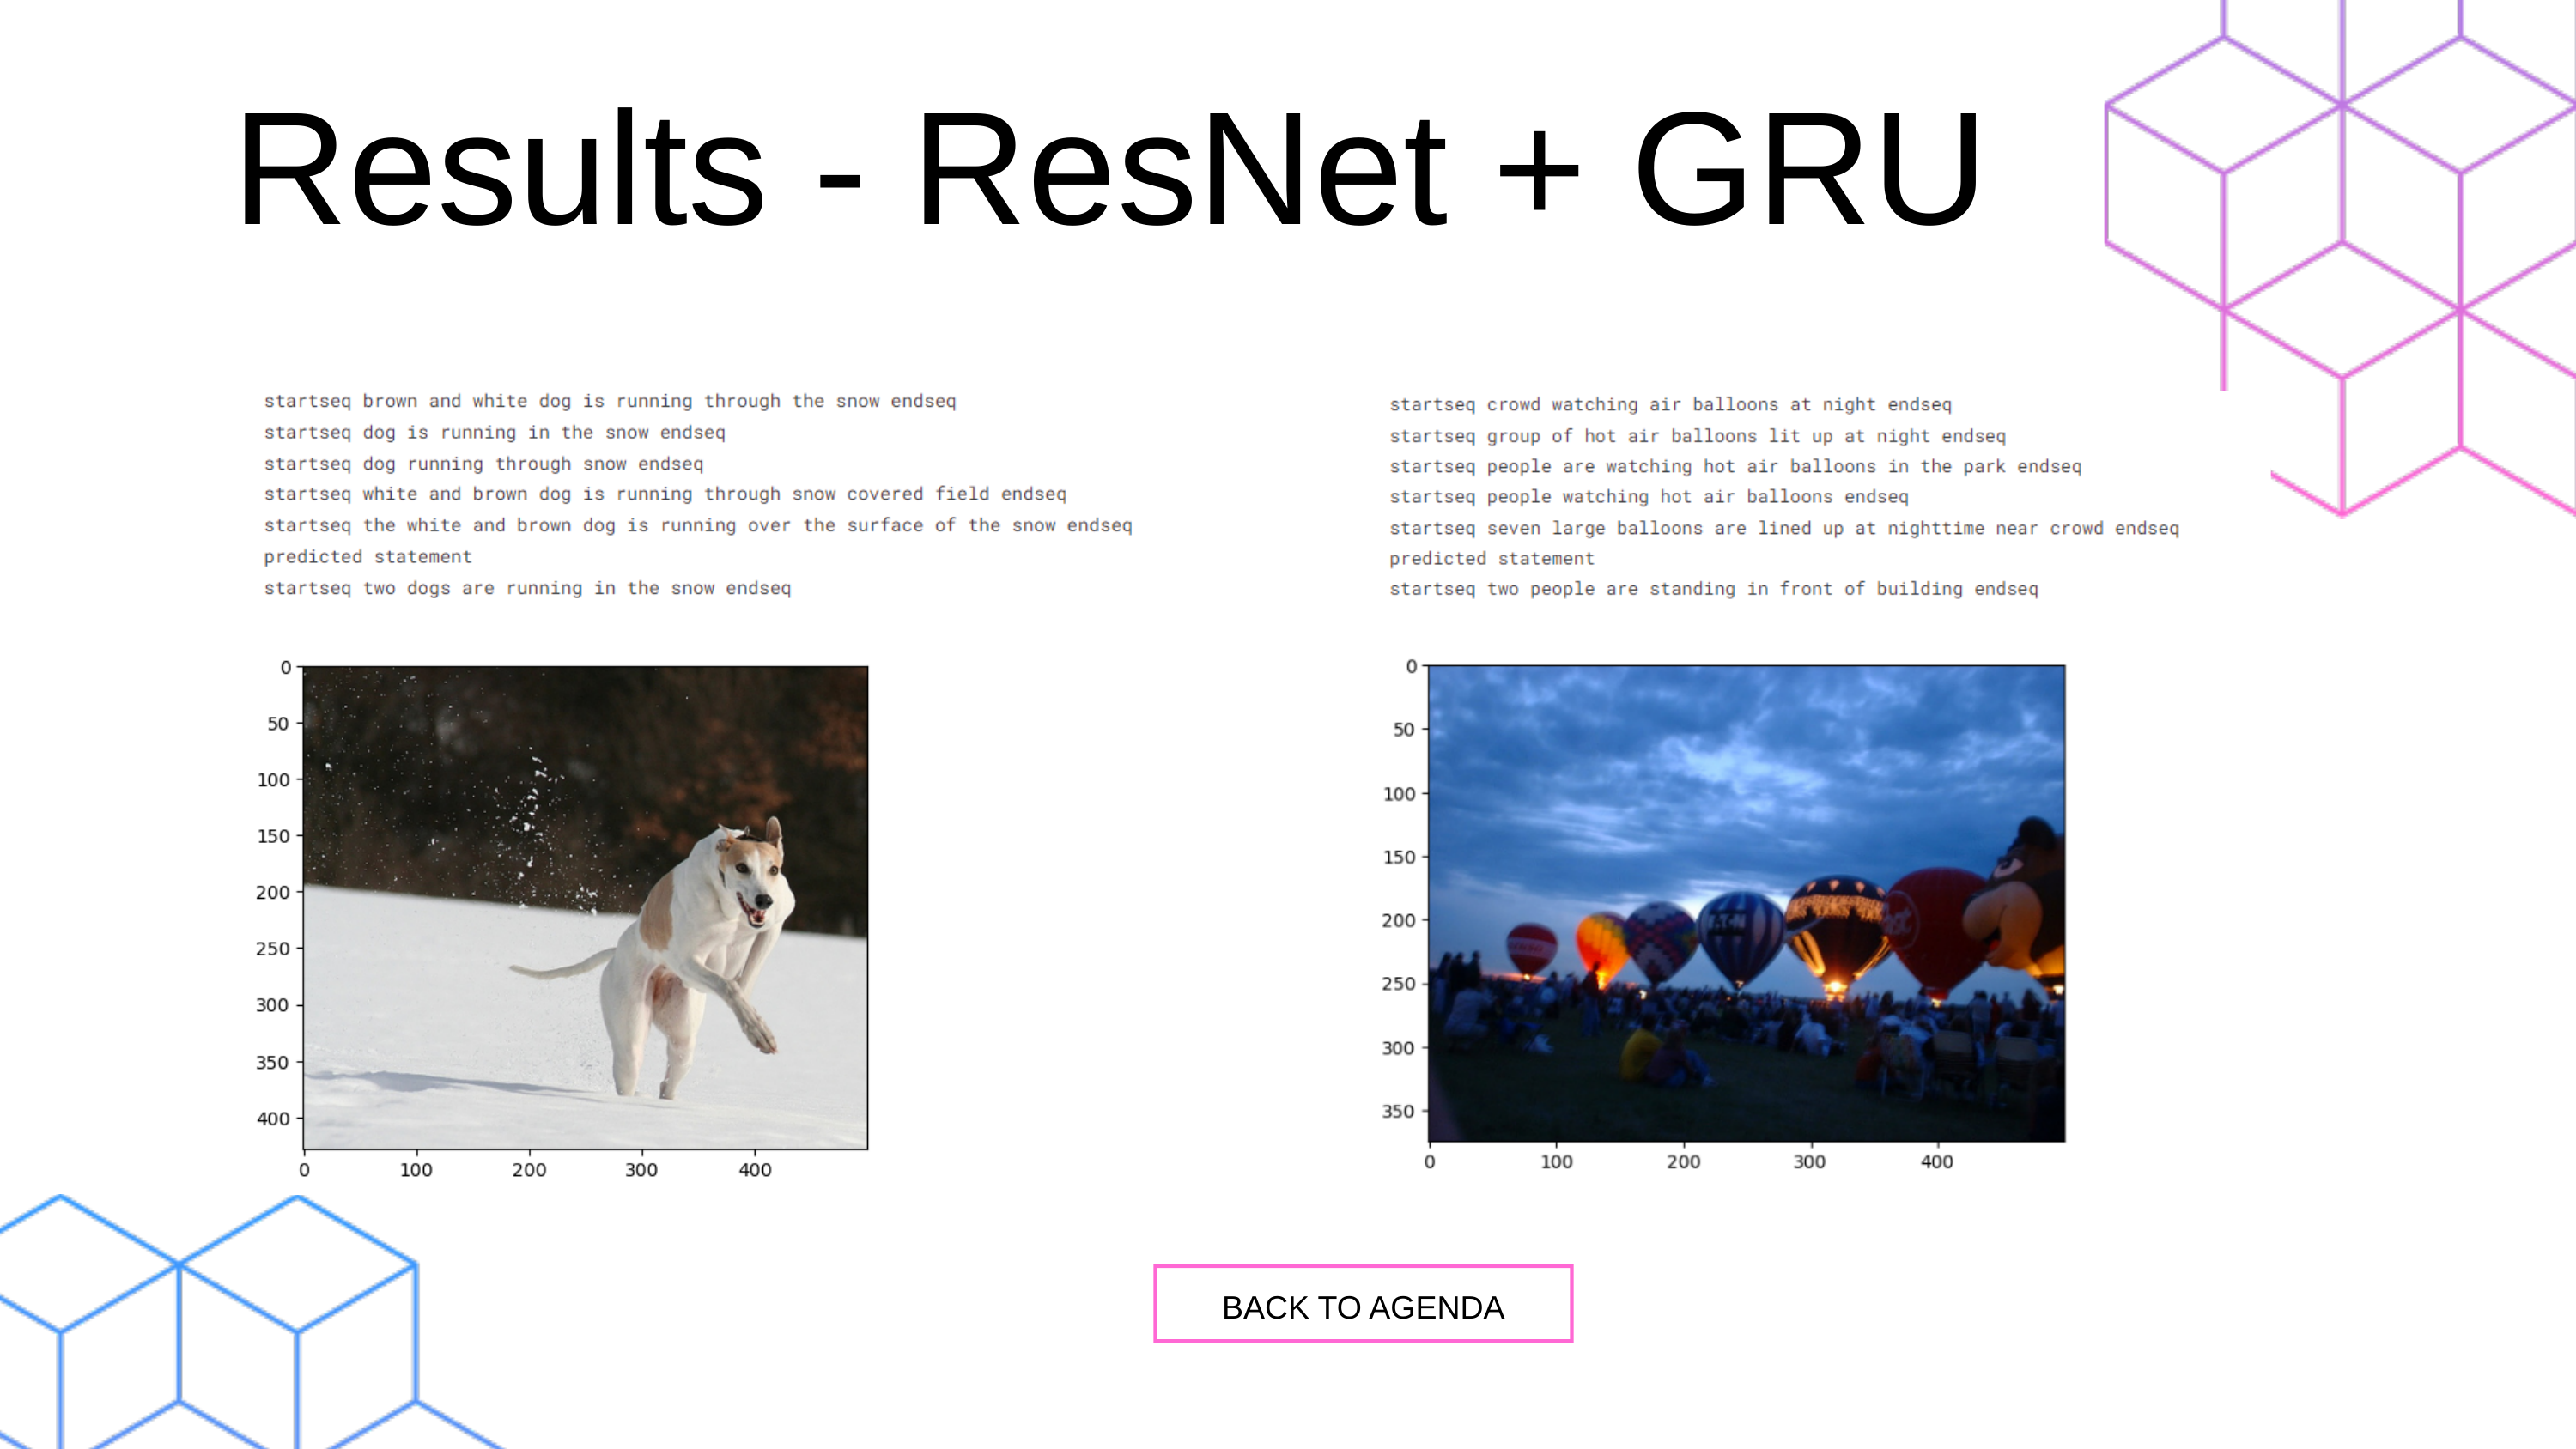

Results - ResNet + GRU

BACK TO AGENDA